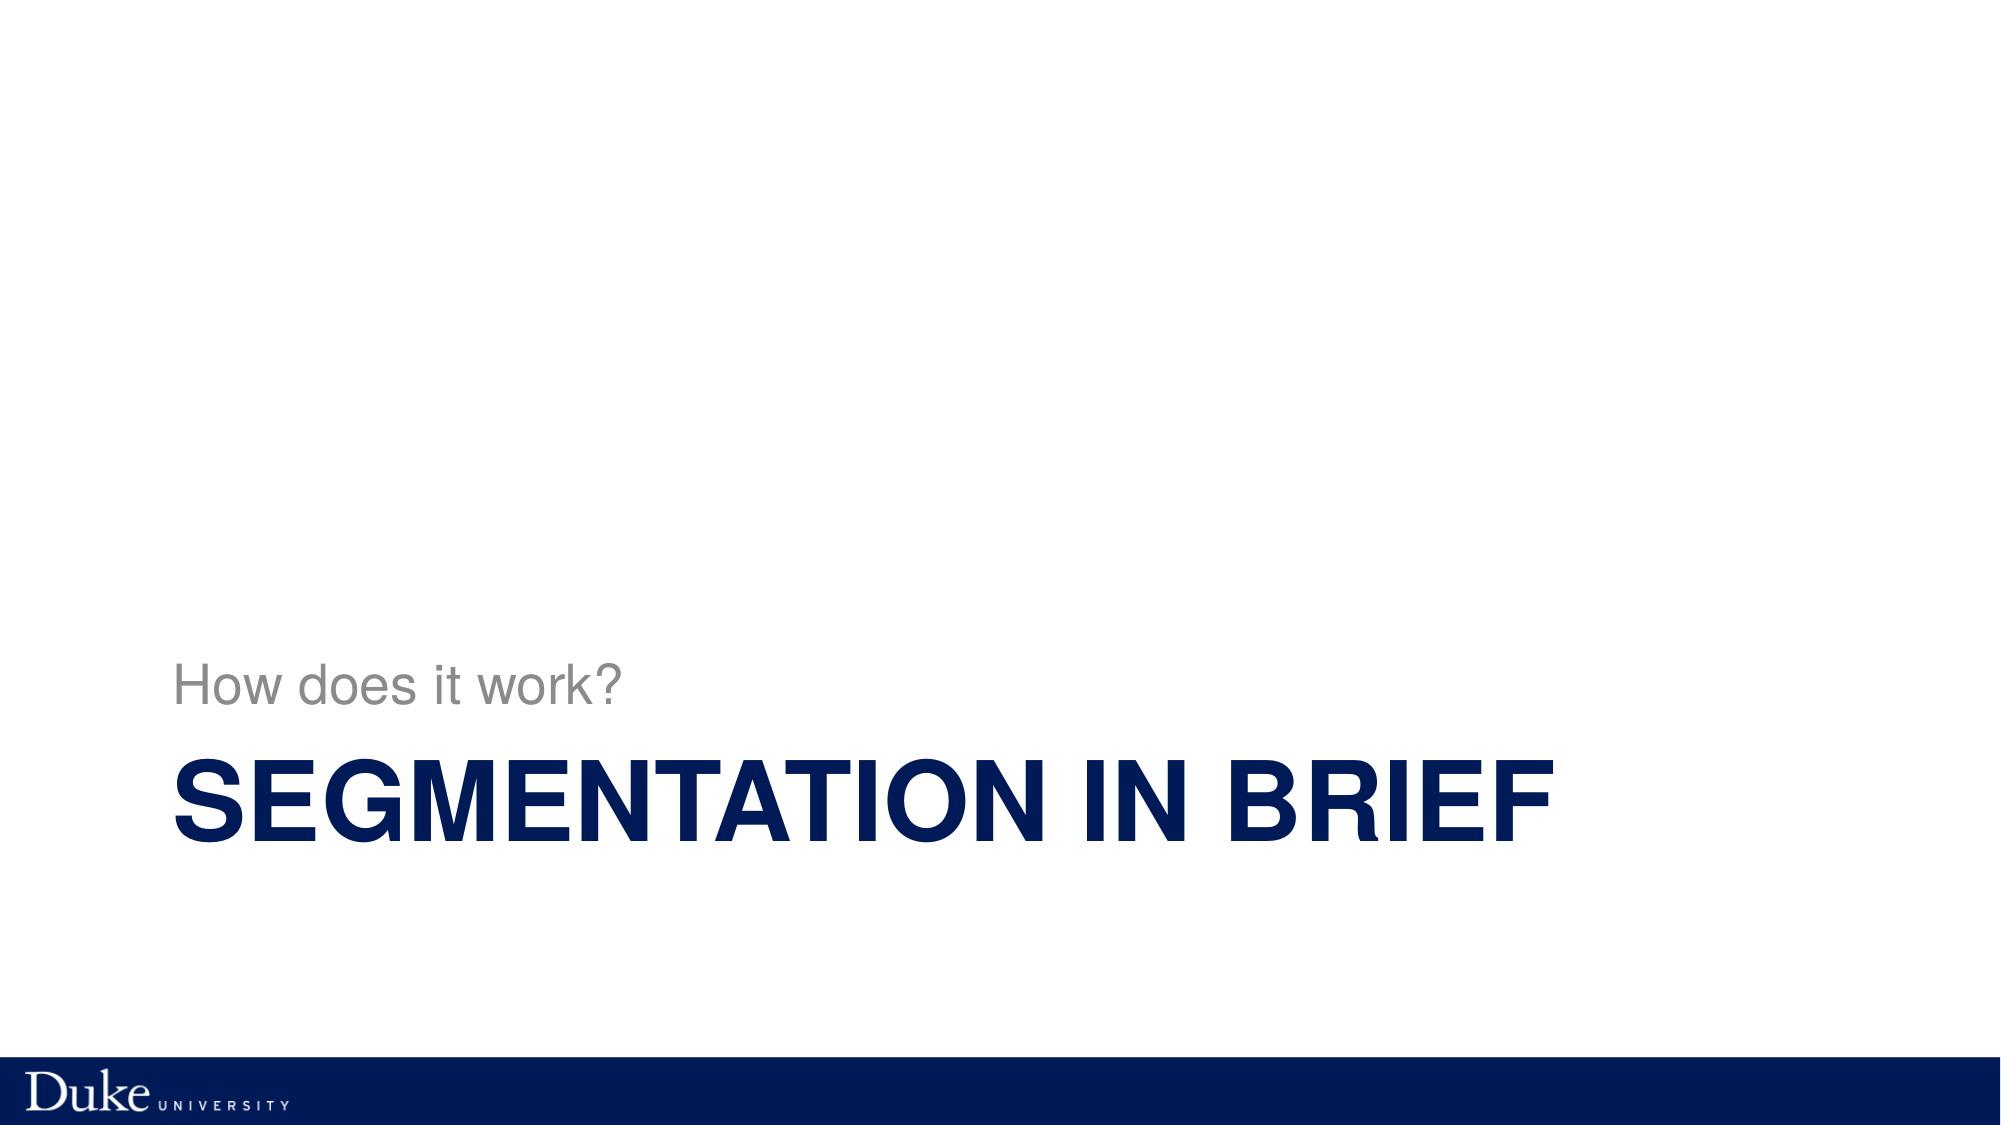

How does it work?
# Segmentation in Brief